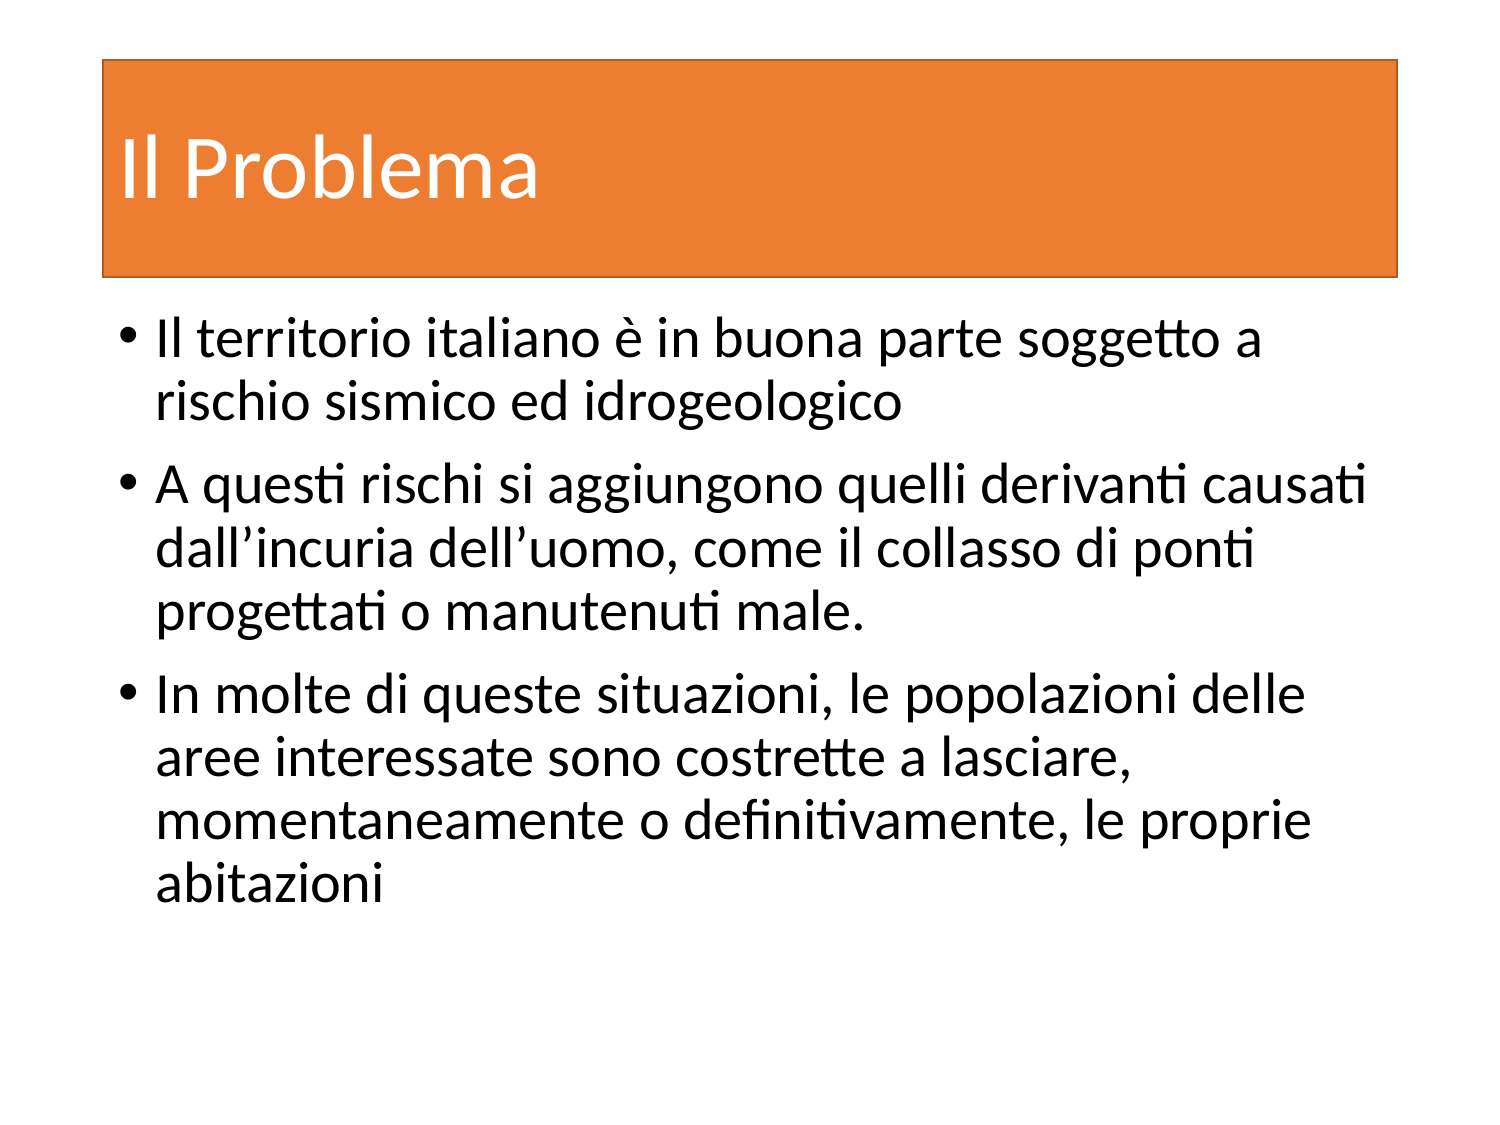

# Il Problema
Il territorio italiano è in buona parte soggetto a rischio sismico ed idrogeologico
A questi rischi si aggiungono quelli derivanti causati dall’incuria dell’uomo, come il collasso di ponti progettati o manutenuti male.
In molte di queste situazioni, le popolazioni delle aree interessate sono costrette a lasciare, momentaneamente o definitivamente, le proprie abitazioni